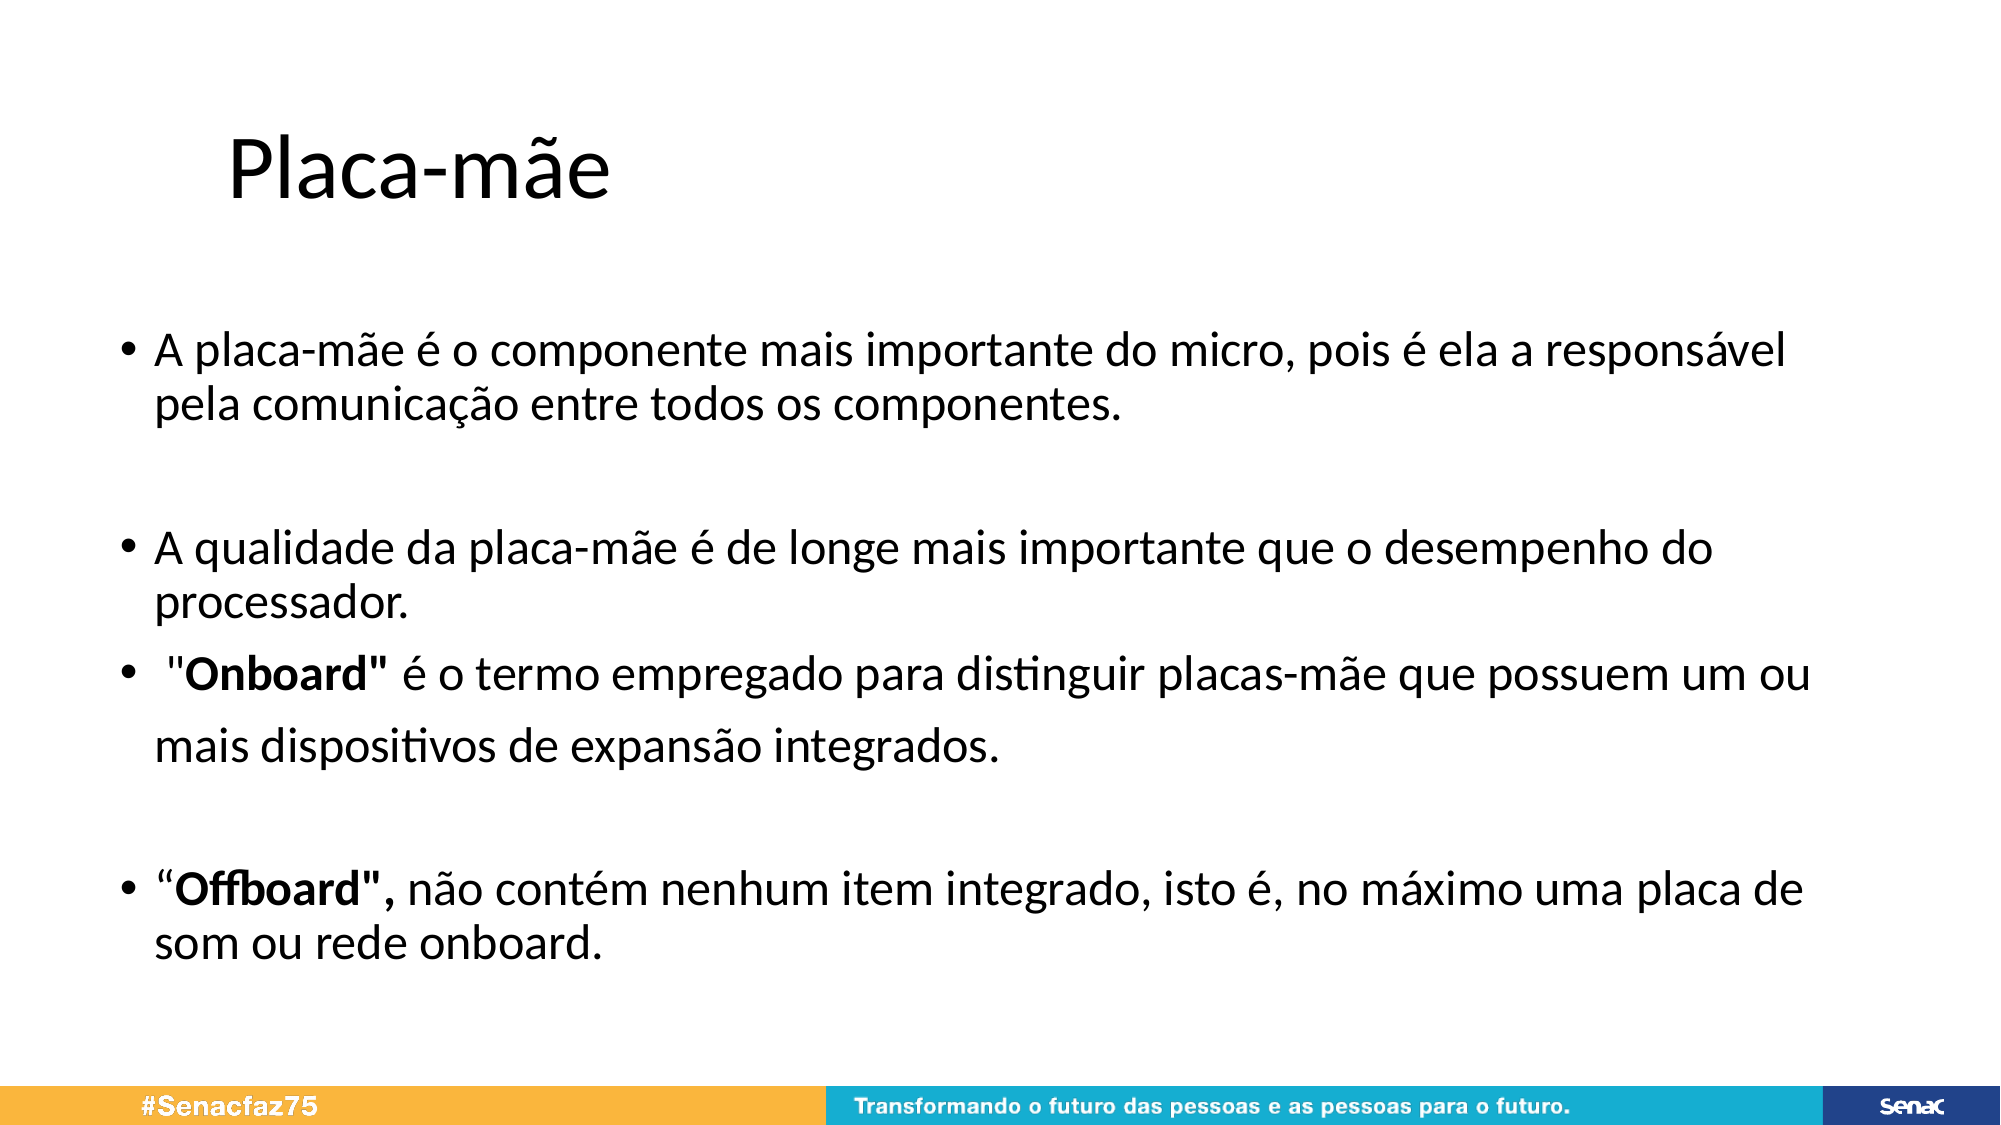

# Placa-mãe
A placa-mãe é o componente mais importante do micro, pois é ela a responsável pela comunicação entre todos os componentes.

A qualidade da placa-mãe é de longe mais importante que o desempenho do processador.
 "Onboard" é o termo empregado para distinguir placas-mãe que possuem um ou
	mais dispositivos de expansão integrados.

“Offboard", não contém nenhum item integrado, isto é, no máximo uma placa de som ou rede onboard.